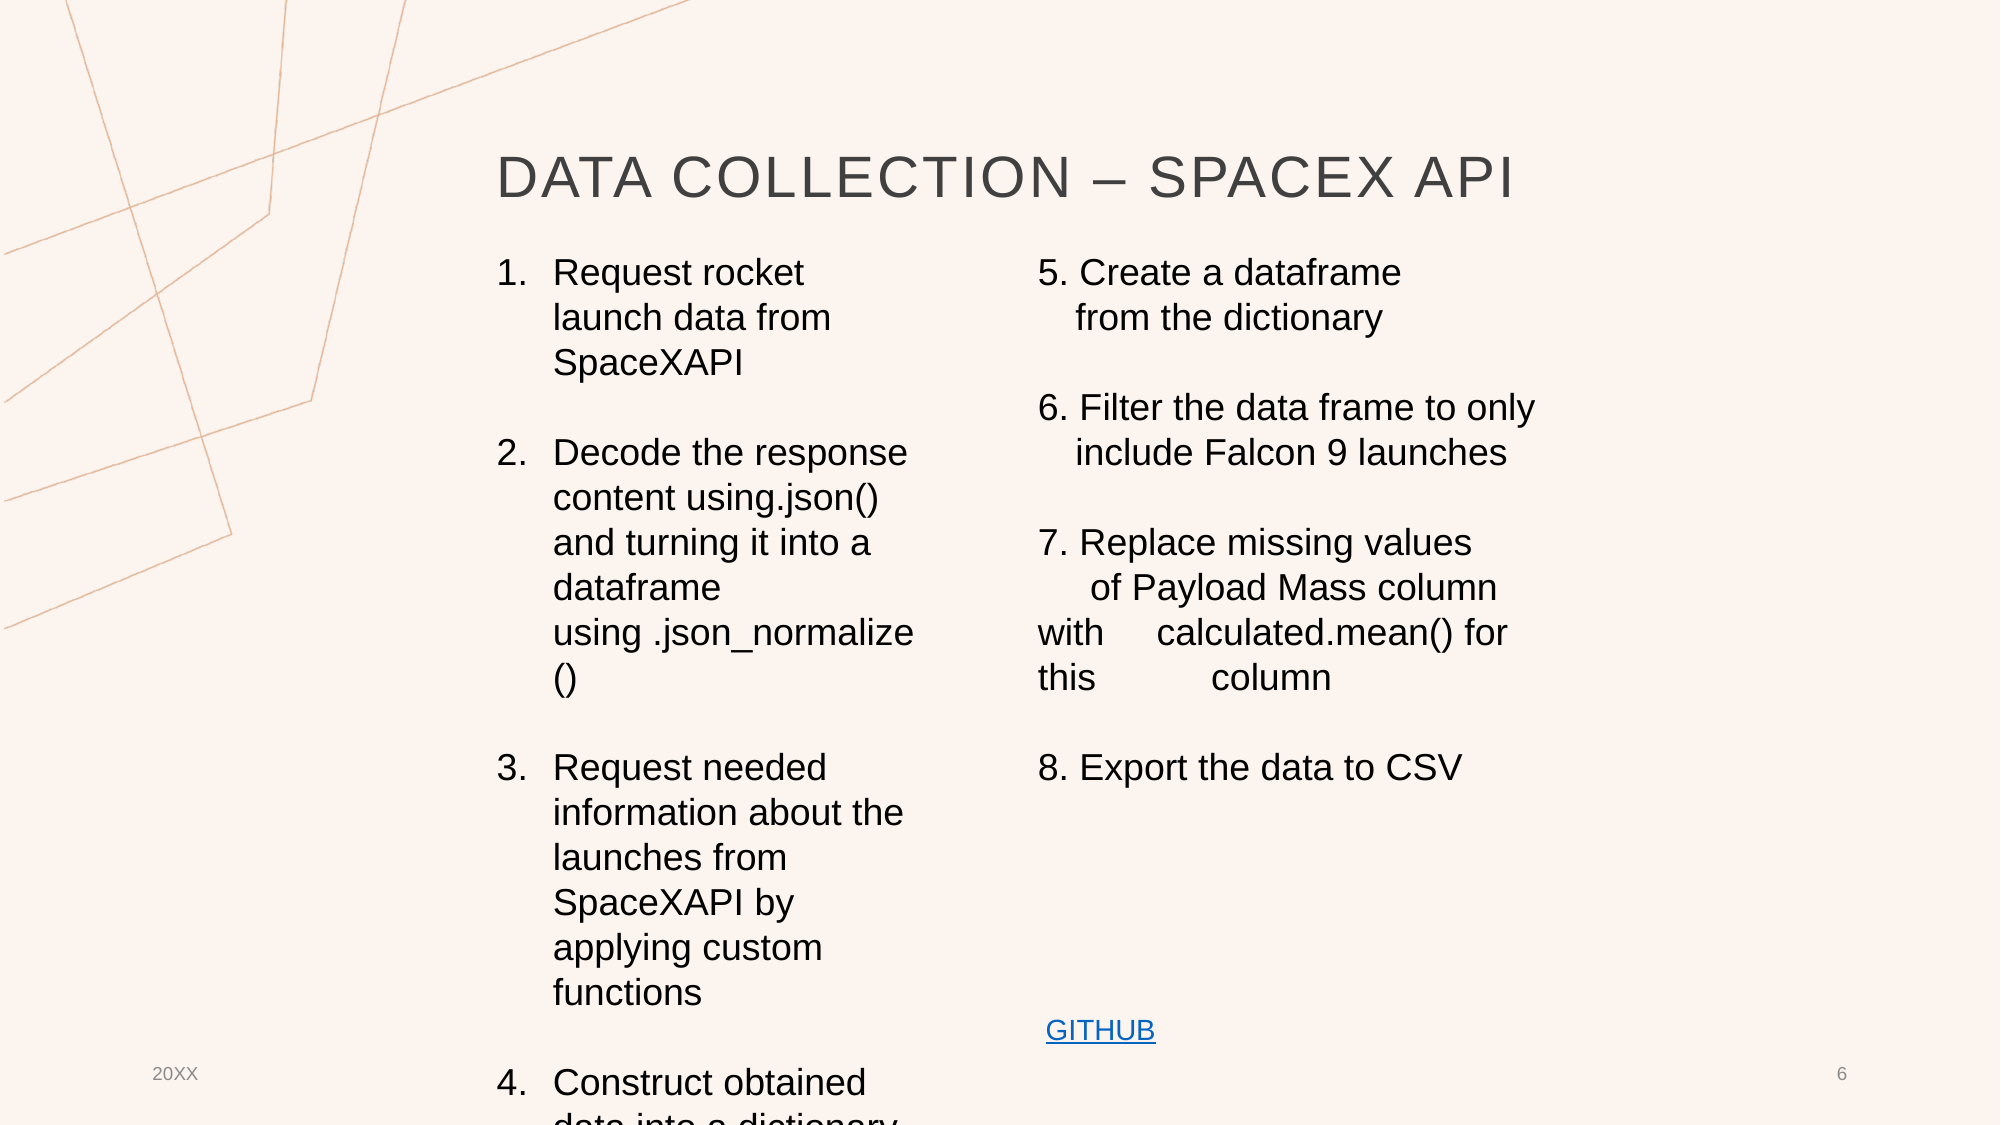

# Data Collection – Spacex api
Request rocket launch data from SpaceXAPI
Decode the response content using.json() and turning it into a dataframe using .json_normalize()
Request needed information about the launches from SpaceXAPI by applying custom functions
Construct obtained data into a dictionary
5. Create a dataframe               from the dictionary

6. Filter the data frame to only  include Falcon 9 launches

7. Replace missing values           of Payload Mass column with     calculated.mean() for this           column

8. Export the data to CSV
GITHUB
20XX
6